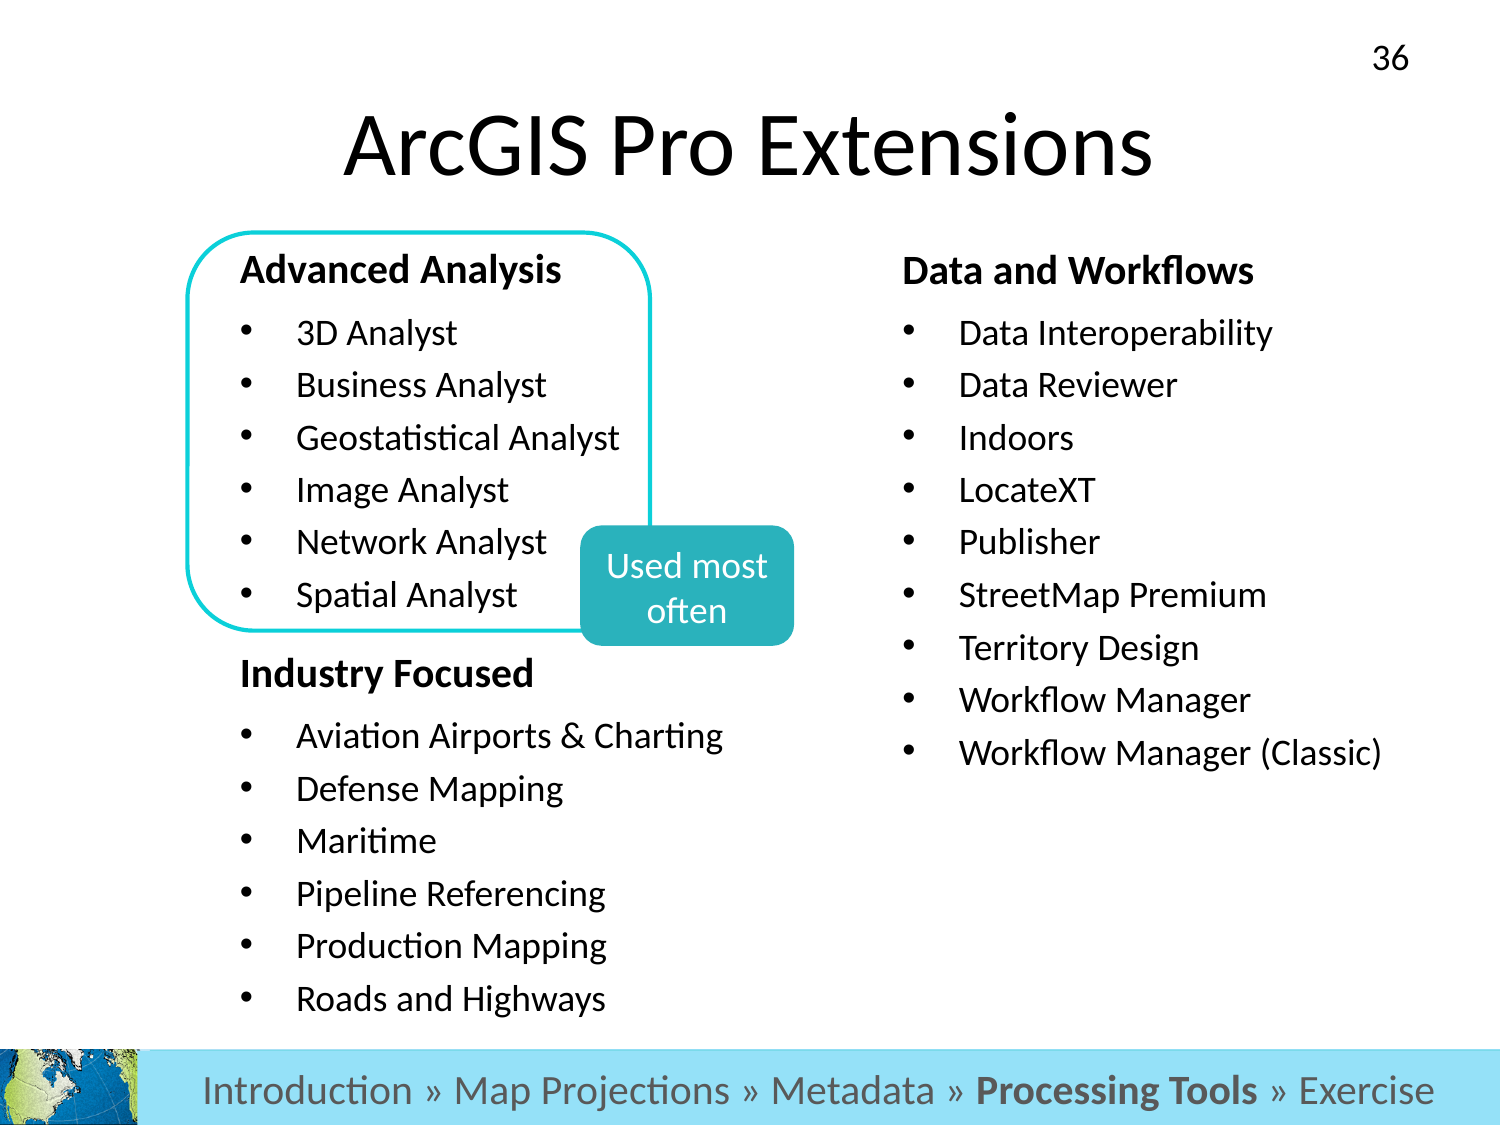

36
# ArcGIS Pro Extensions
Advanced Analysis
Data and Workflows

3D Analyst
Business Analyst
Geostatistical Analyst
Image Analyst
Network Analyst
Spatial Analyst

Data Interoperability
Data Reviewer
Indoors
LocateXT
Publisher
StreetMap Premium
Territory Design
Workflow Manager
Workflow Manager (Classic)
Used most often
Industry Focused
Aviation Airports & Charting
Defense Mapping
Maritime
Pipeline Referencing
Production Mapping
Roads and Highways

Introduction > Projections > Metadata > Processing Tools > Exercise
Introduction » Map Projections » Metadata » Processing Tools » Exercise
Analysis >> Projections >> Metadata >> Processing Tools >> Exercise